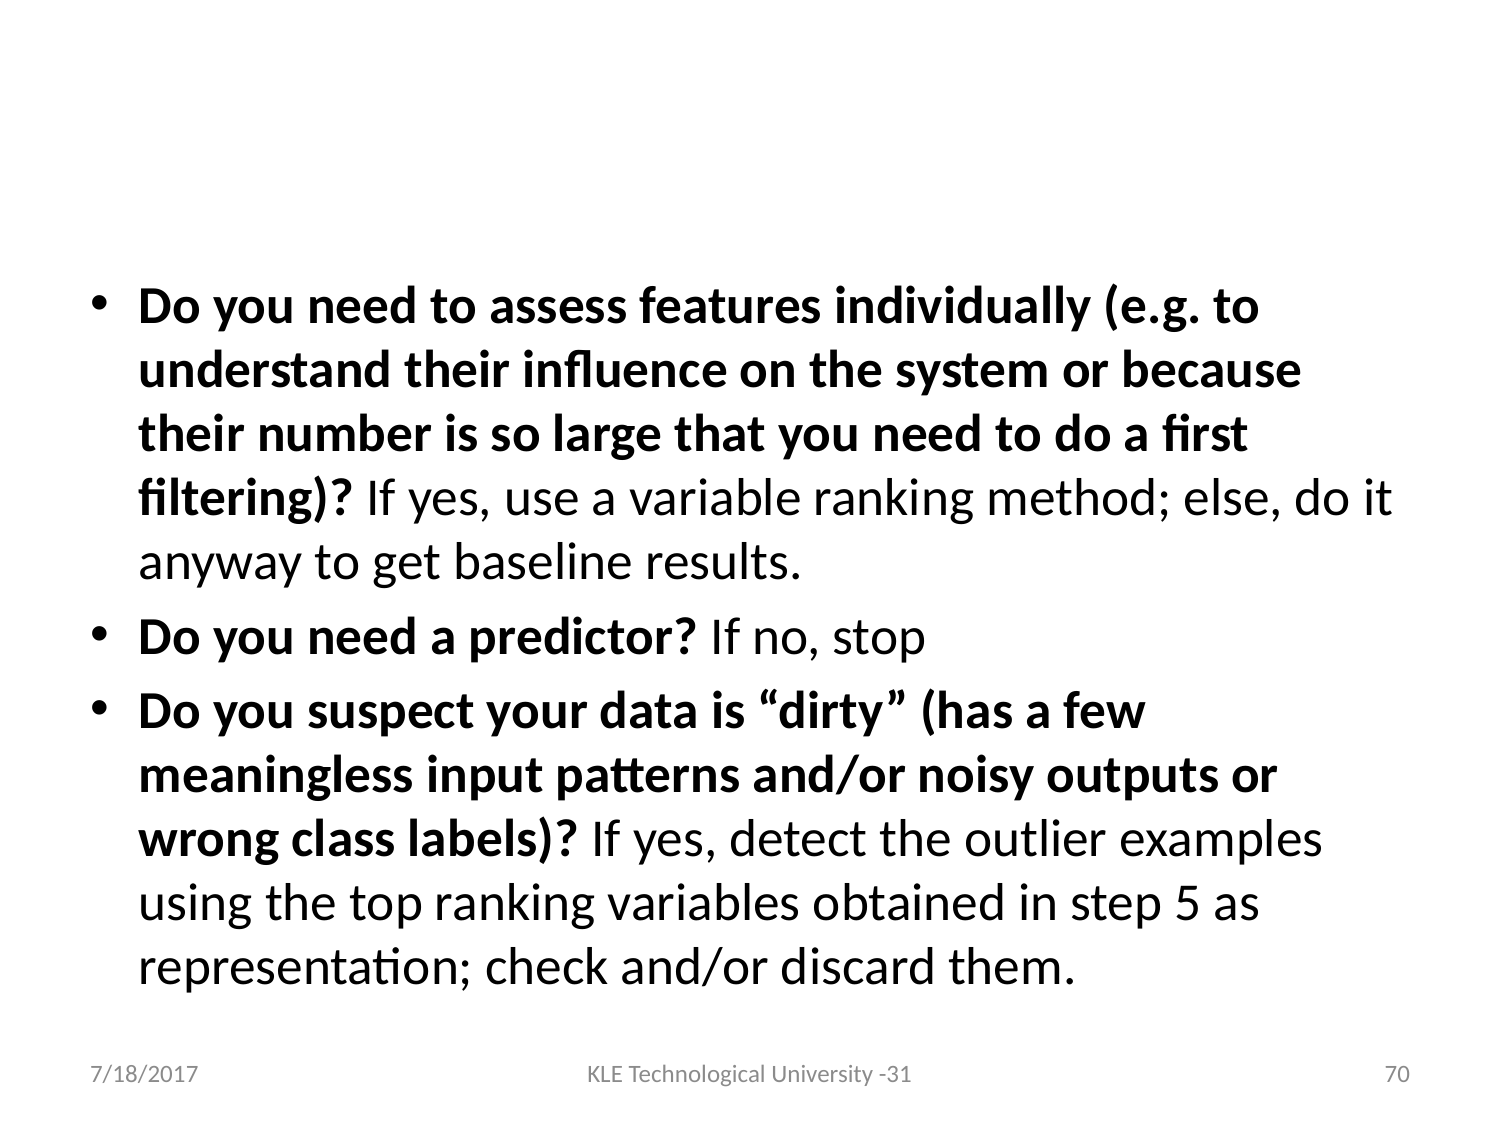

#
Do you need to assess features individually (e.g. to understand their influence on the system or because their number is so large that you need to do a first filtering)? If yes, use a variable ranking method; else, do it anyway to get baseline results.
Do you need a predictor? If no, stop
Do you suspect your data is “dirty” (has a few meaningless input patterns and/or noisy outputs or wrong class labels)? If yes, detect the outlier examples using the top ranking variables obtained in step 5 as representation; check and/or discard them.

7/18/2017
KLE Technological University -31
70